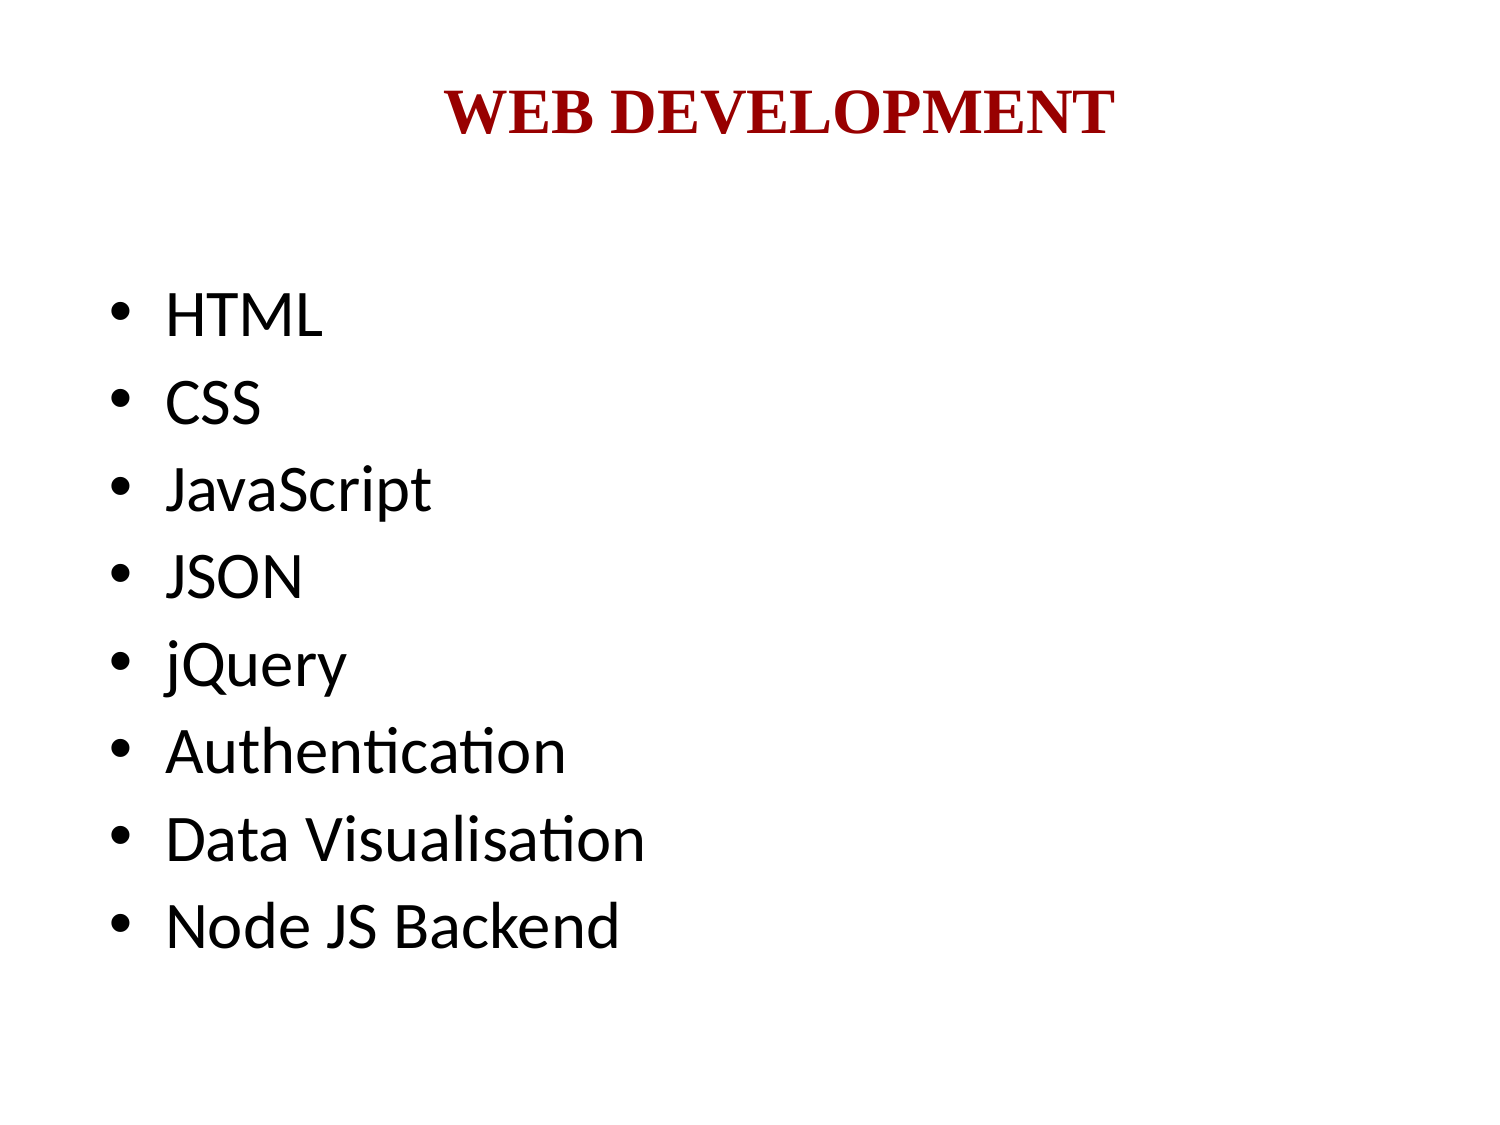

WEB DEVELOPMENT
HTML
CSS
JavaScript
JSON
jQuery
Authentication
Data Visualisation
Node JS Backend